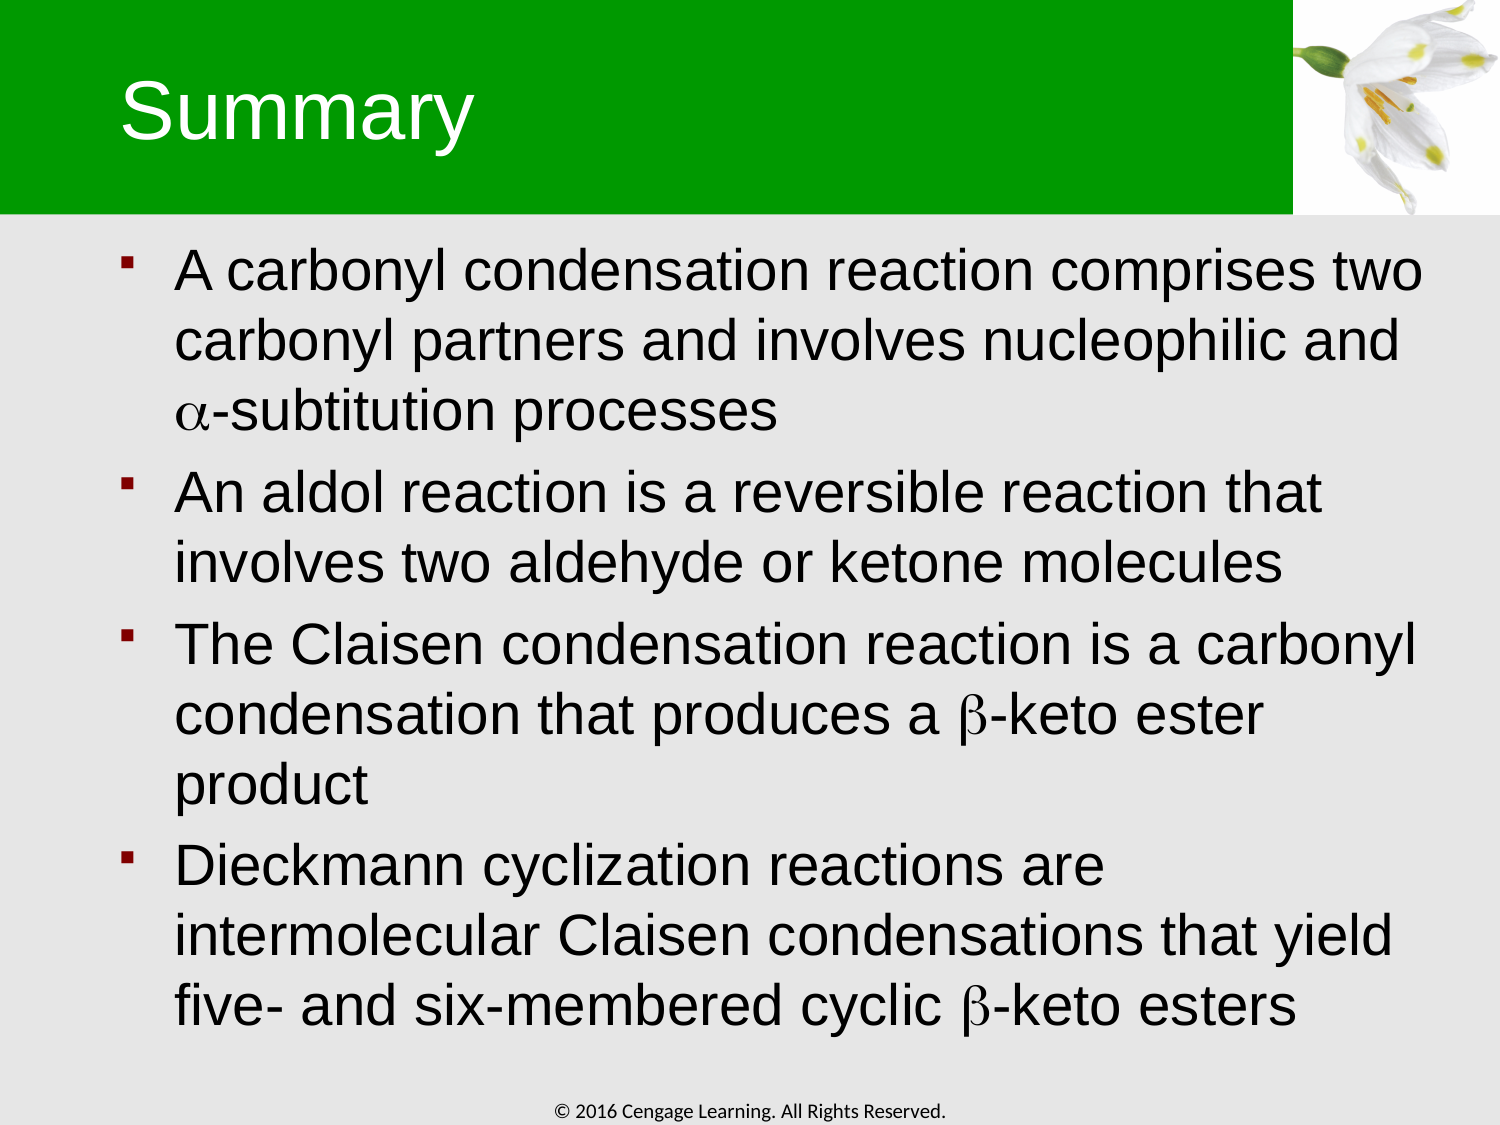

# Summary
A carbonyl condensation reaction comprises two carbonyl partners and involves nucleophilic and α-subtitution processes
An aldol reaction is a reversible reaction that involves two aldehyde or ketone molecules
The Claisen condensation reaction is a carbonyl condensation that produces a β-keto ester product
Dieckmann cyclization reactions are intermolecular Claisen condensations that yield five- and six-membered cyclic β-keto esters